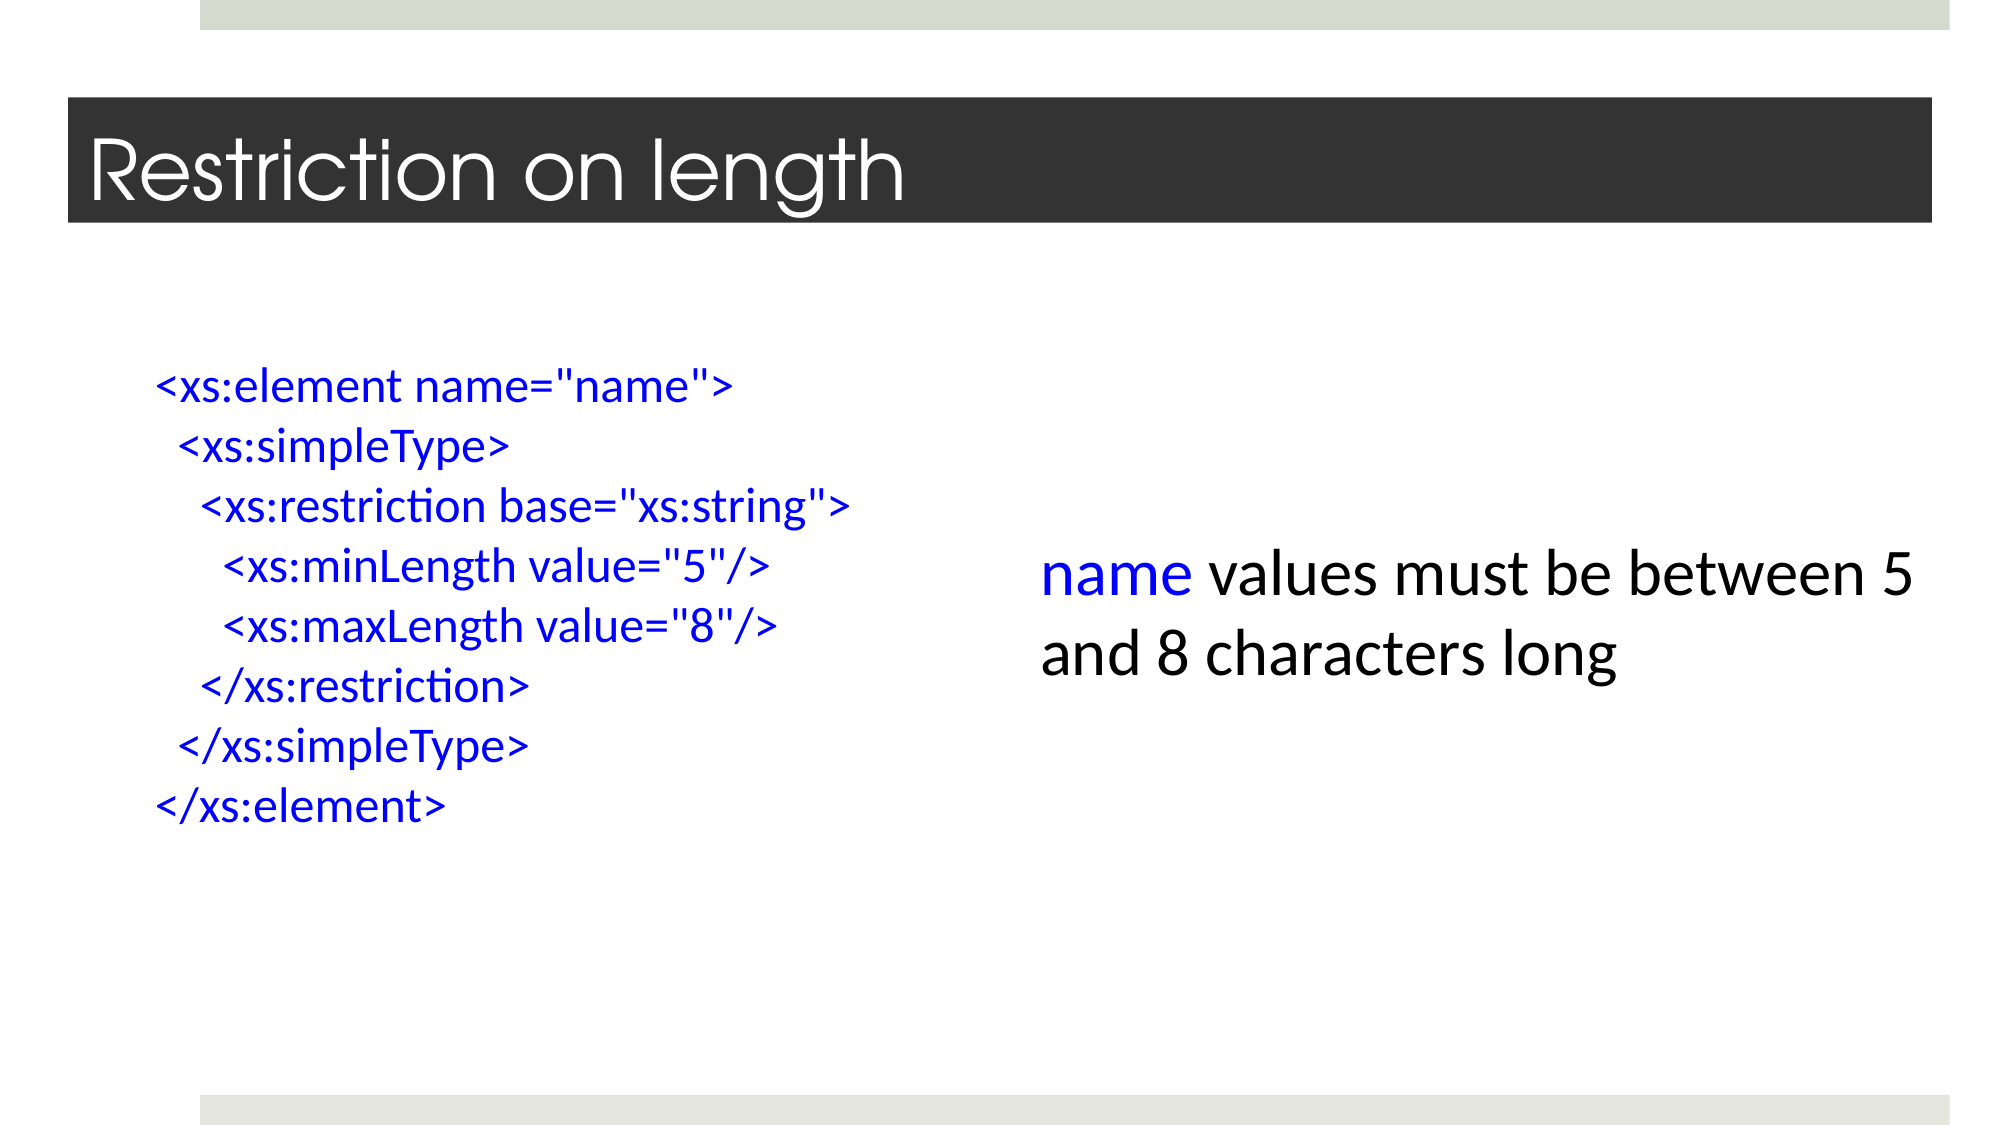

# Restriction on length
<xs:element name="name">
  <xs:simpleType>
    <xs:restriction base="xs:string">
      <xs:minLength value="5"/>
      <xs:maxLength value="8"/>
    </xs:restriction>
  </xs:simpleType>
</xs:element>
name values must be between 5 and 8 characters long